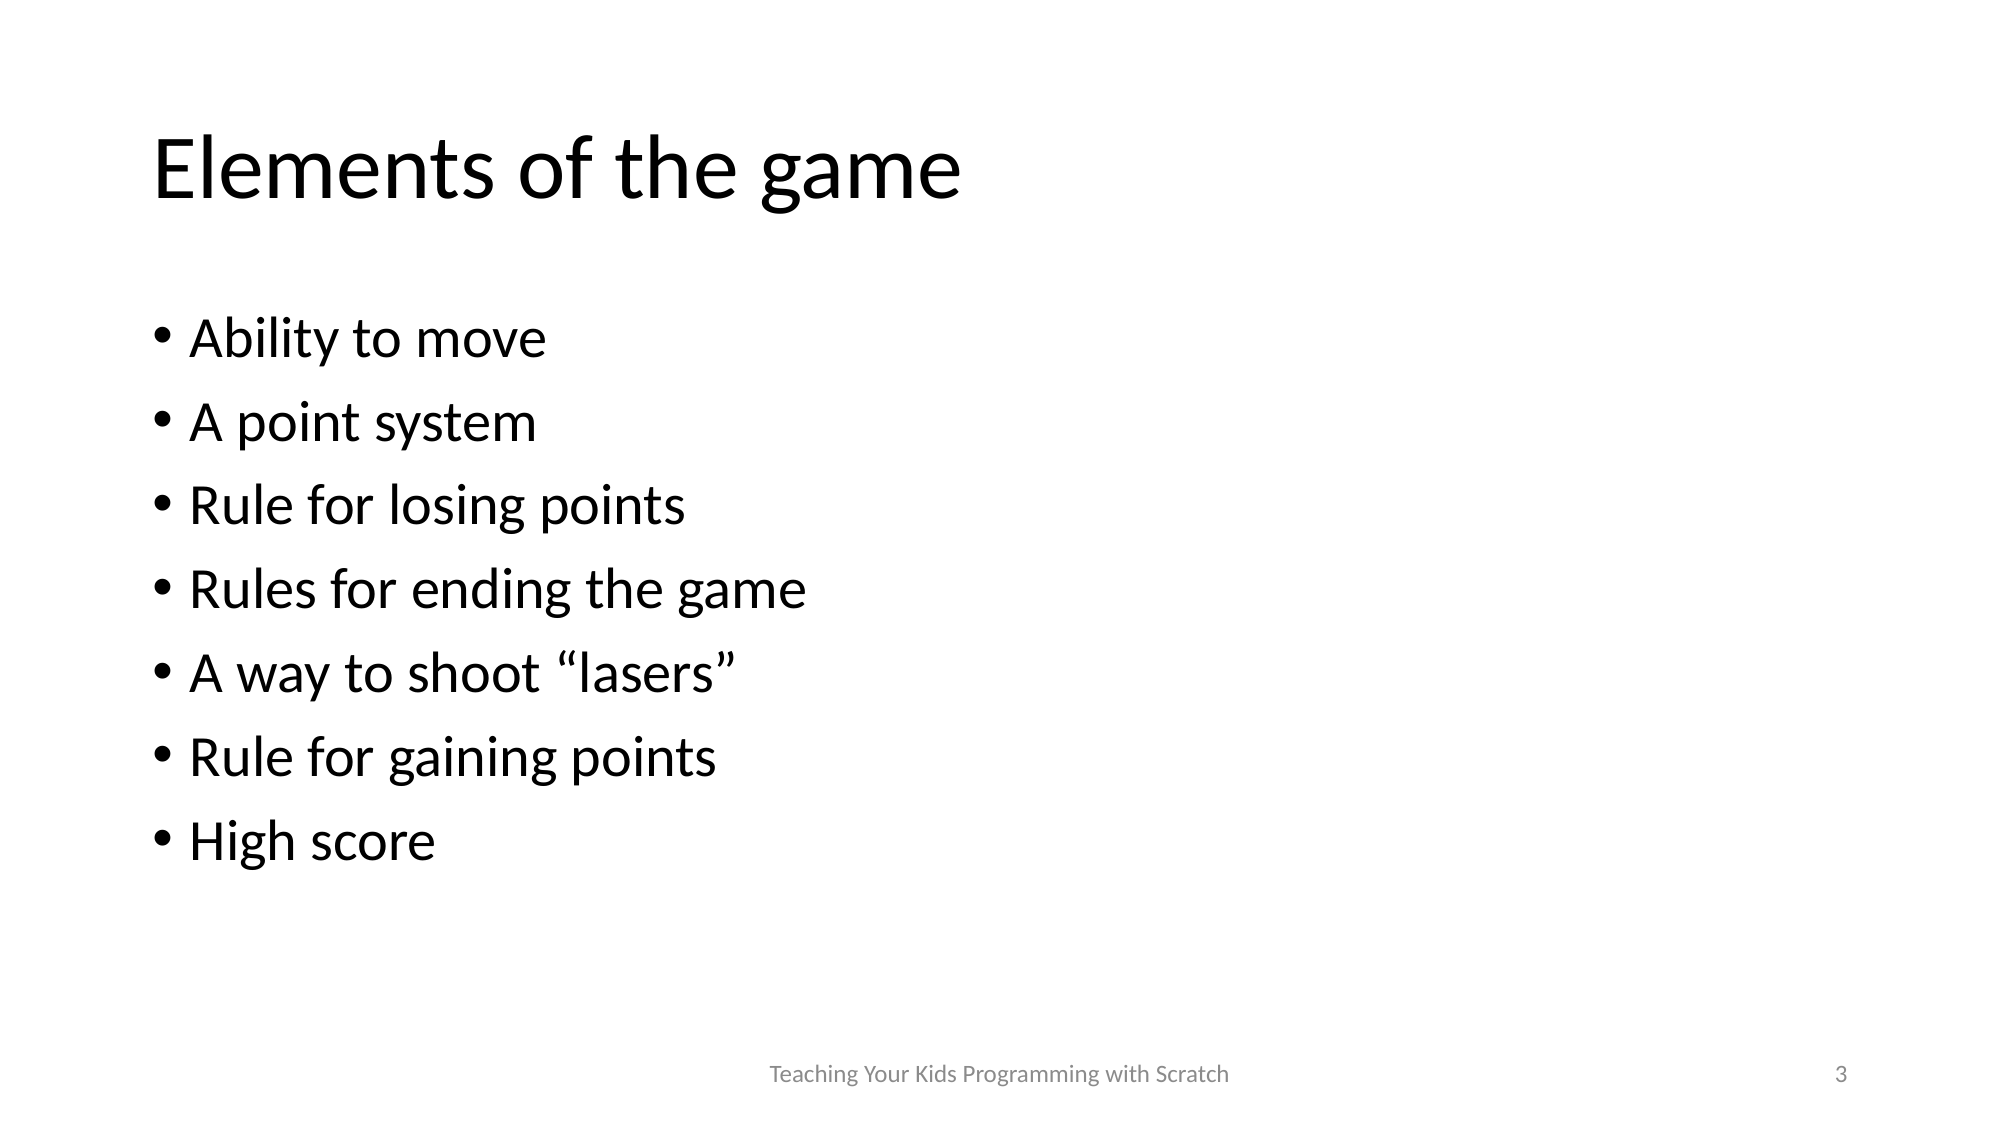

# Elements of the game
Ability to move
A point system
Rule for losing points
Rules for ending the game
A way to shoot “lasers”
Rule for gaining points
High score
Teaching Your Kids Programming with Scratch
3